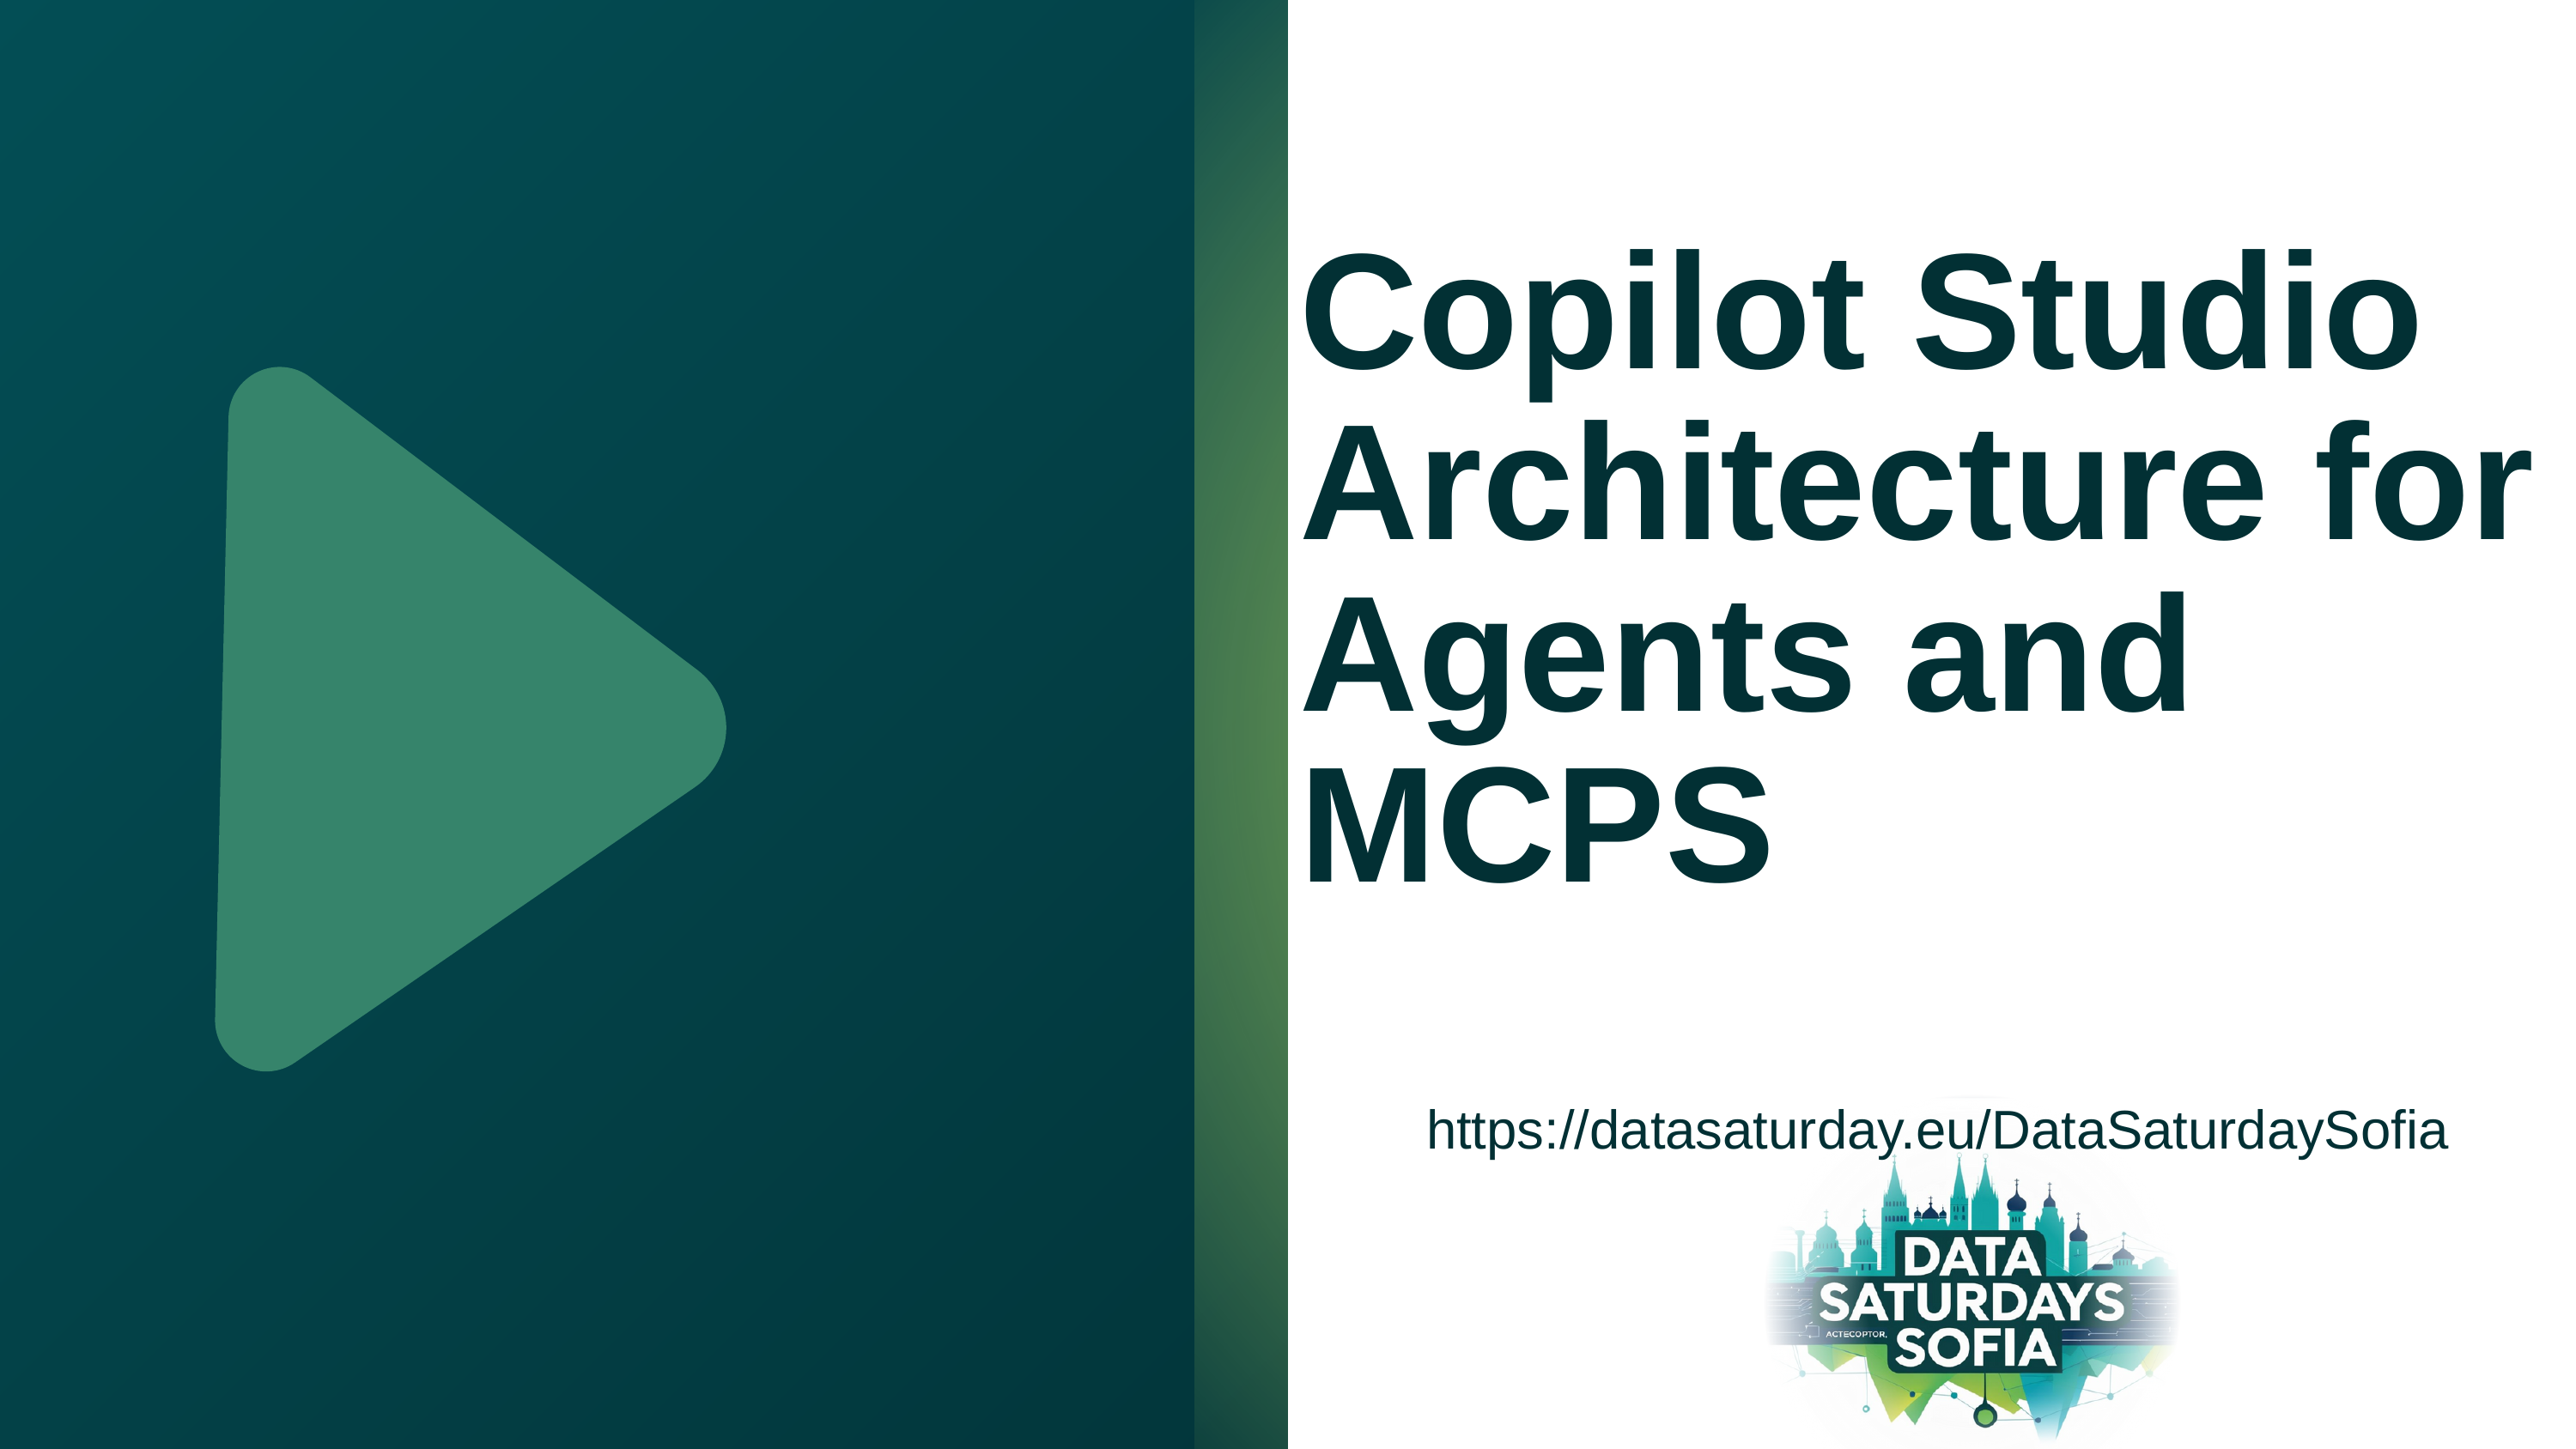

Copilot Studio Architecture for Agents and MCPS

https://datasaturday.eu/DataSaturdaySofia